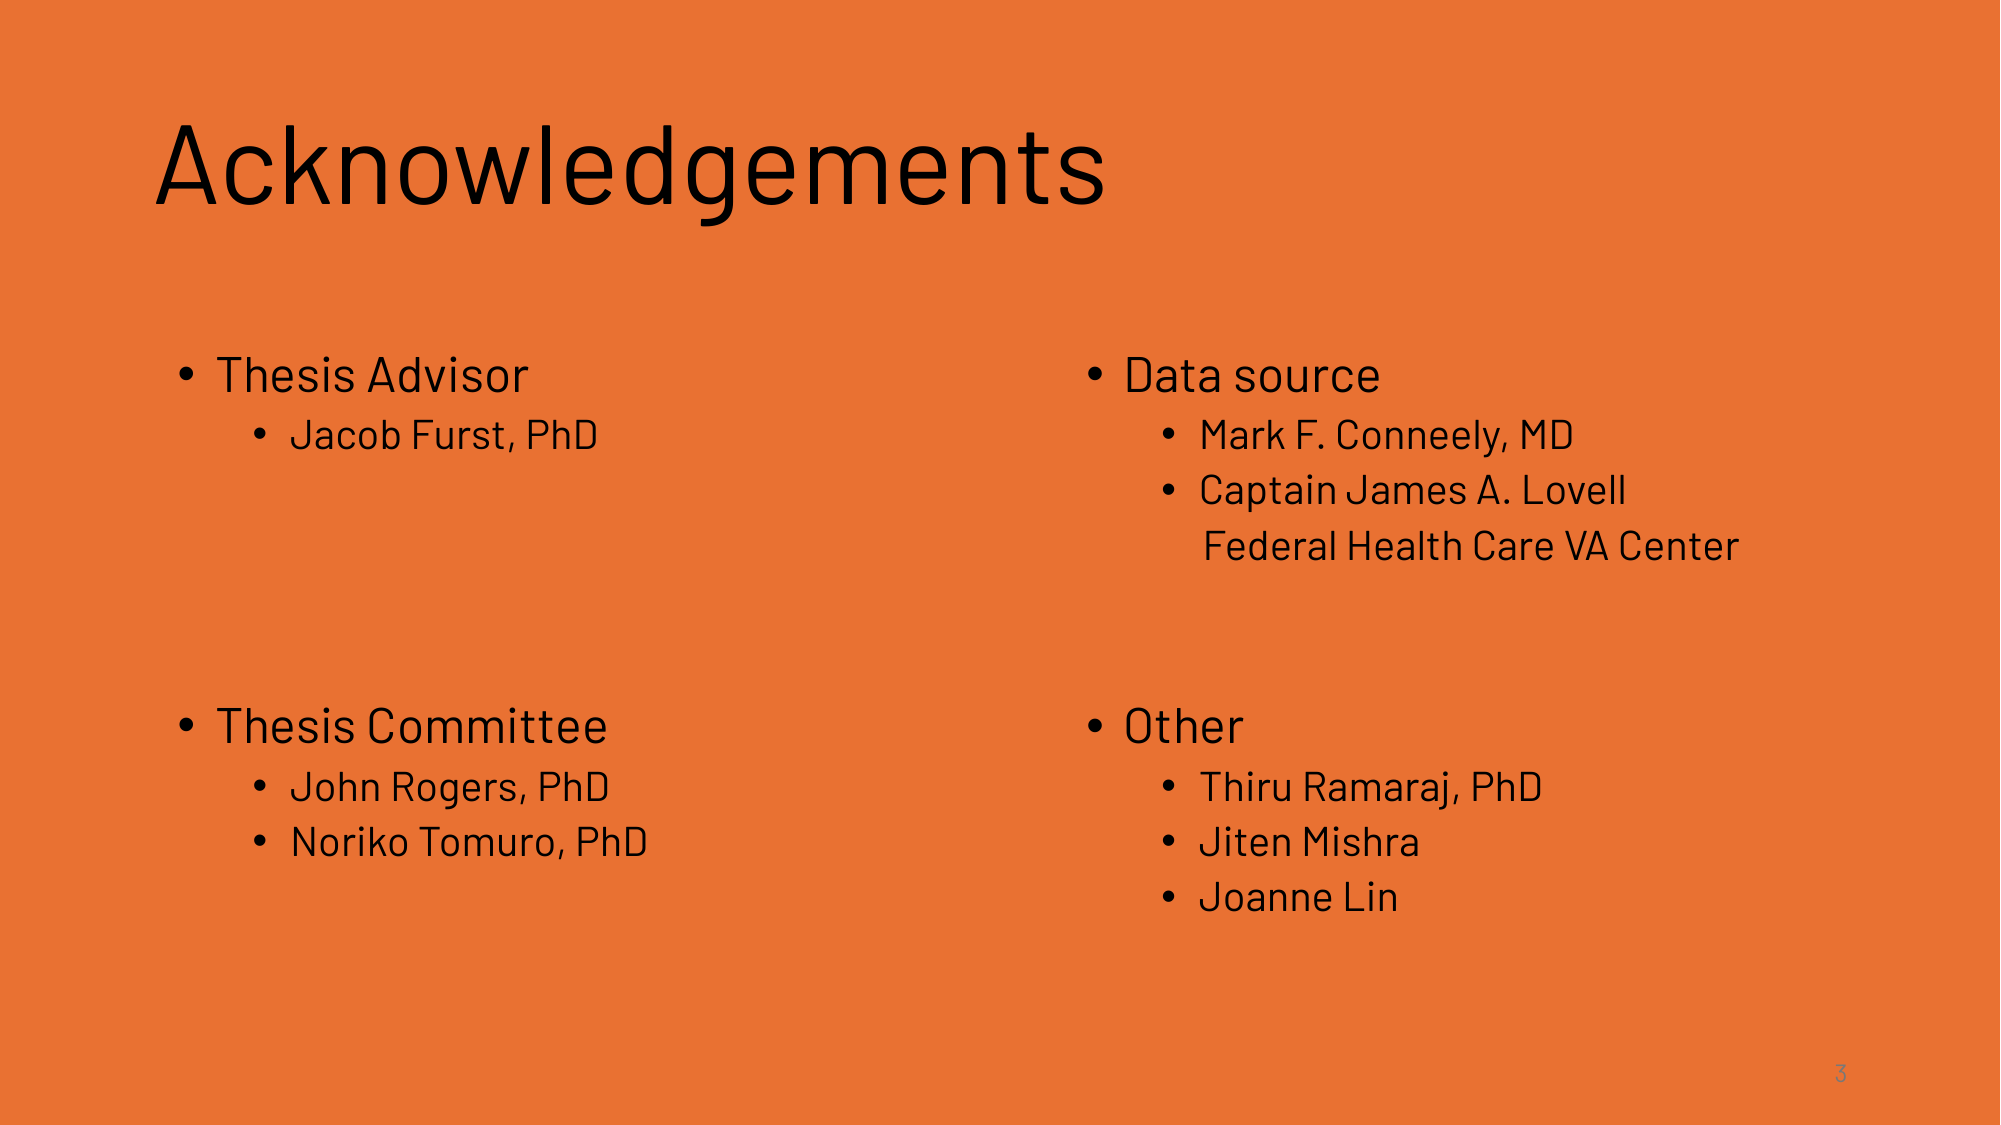

# Acknowledgements

Thesis Advisor
Jacob Furst, PhD

Thesis Committee
John Rogers, PhD
Noriko Tomuro, PhD
Data source
Mark F. Conneely, MD
Captain James A. Lovell
     Federal Health Care VA Center

Other
Thiru Ramaraj, PhD
Jiten Mishra
Joanne Lin
3